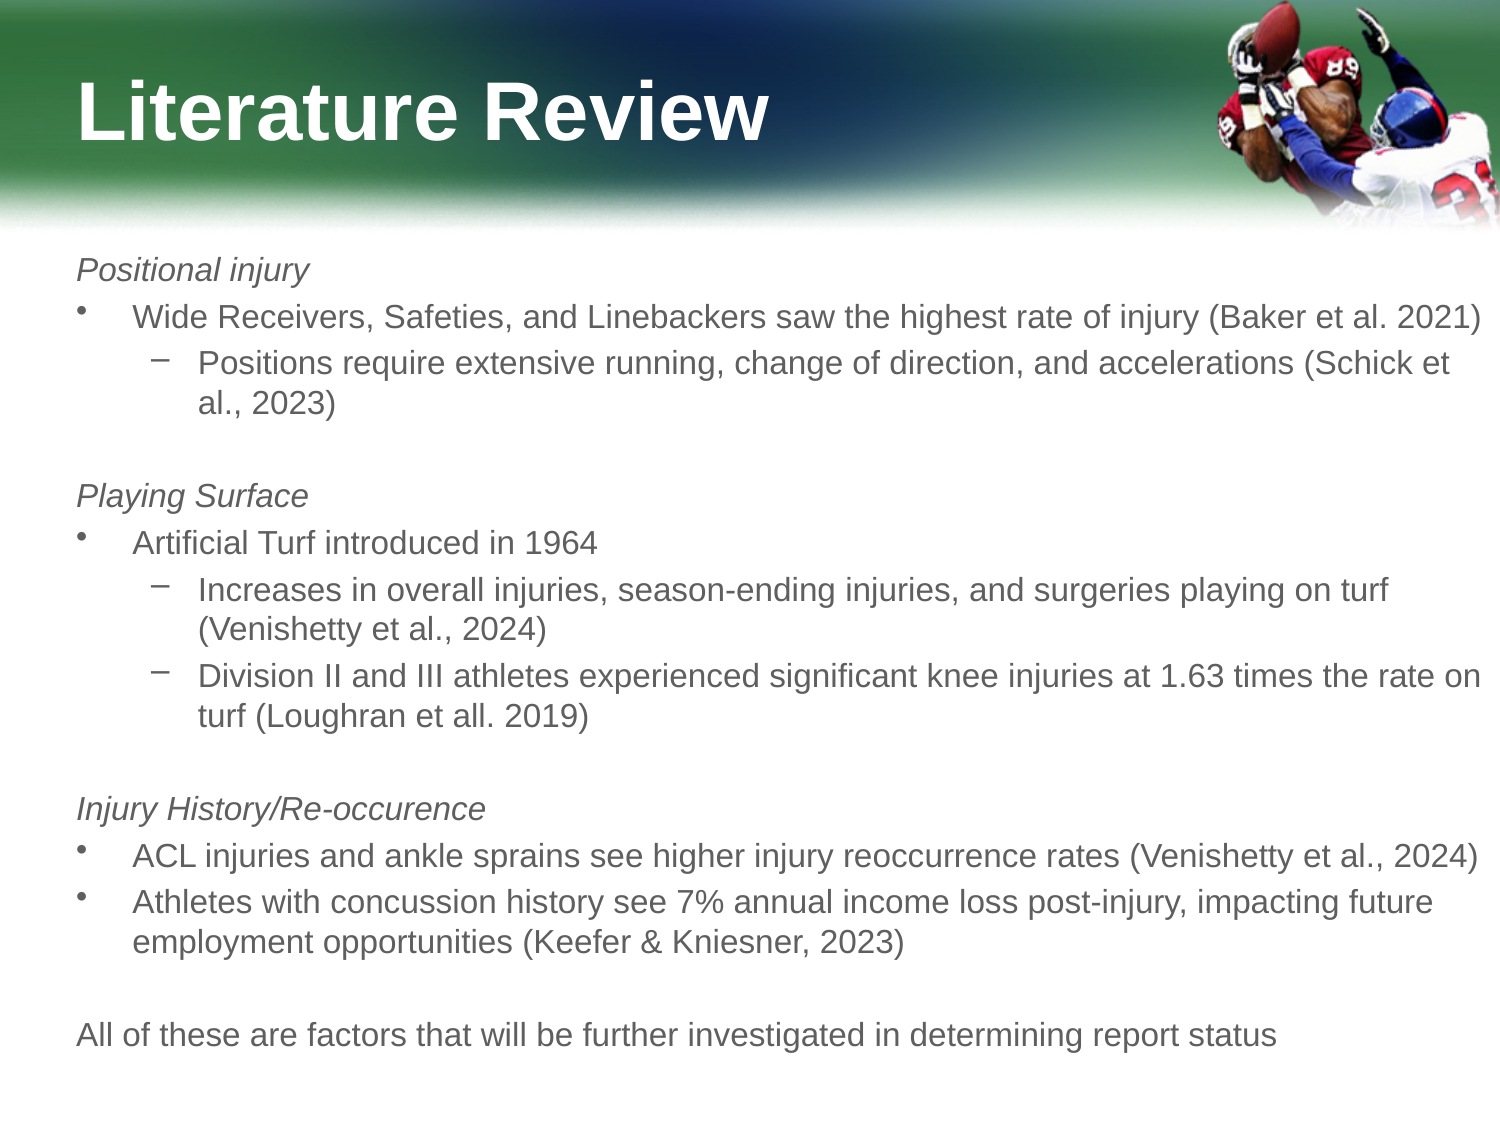

# Literature Review
Positional injury
Wide Receivers, Safeties, and Linebackers saw the highest rate of injury (Baker et al. 2021)
Positions require extensive running, change of direction, and accelerations (Schick et al., 2023)

Playing Surface
Artificial Turf introduced in 1964
Increases in overall injuries, season-ending injuries, and surgeries playing on turf (Venishetty et al., 2024)
Division II and III athletes experienced significant knee injuries at 1.63 times the rate on turf (Loughran et all. 2019)

Injury History/Re-occurence
ACL injuries and ankle sprains see higher injury reoccurrence rates (Venishetty et al., 2024)
Athletes with concussion history see 7% annual income loss post-injury, impacting future employment opportunities (Keefer & Kniesner, 2023)

All of these are factors that will be further investigated in determining report status